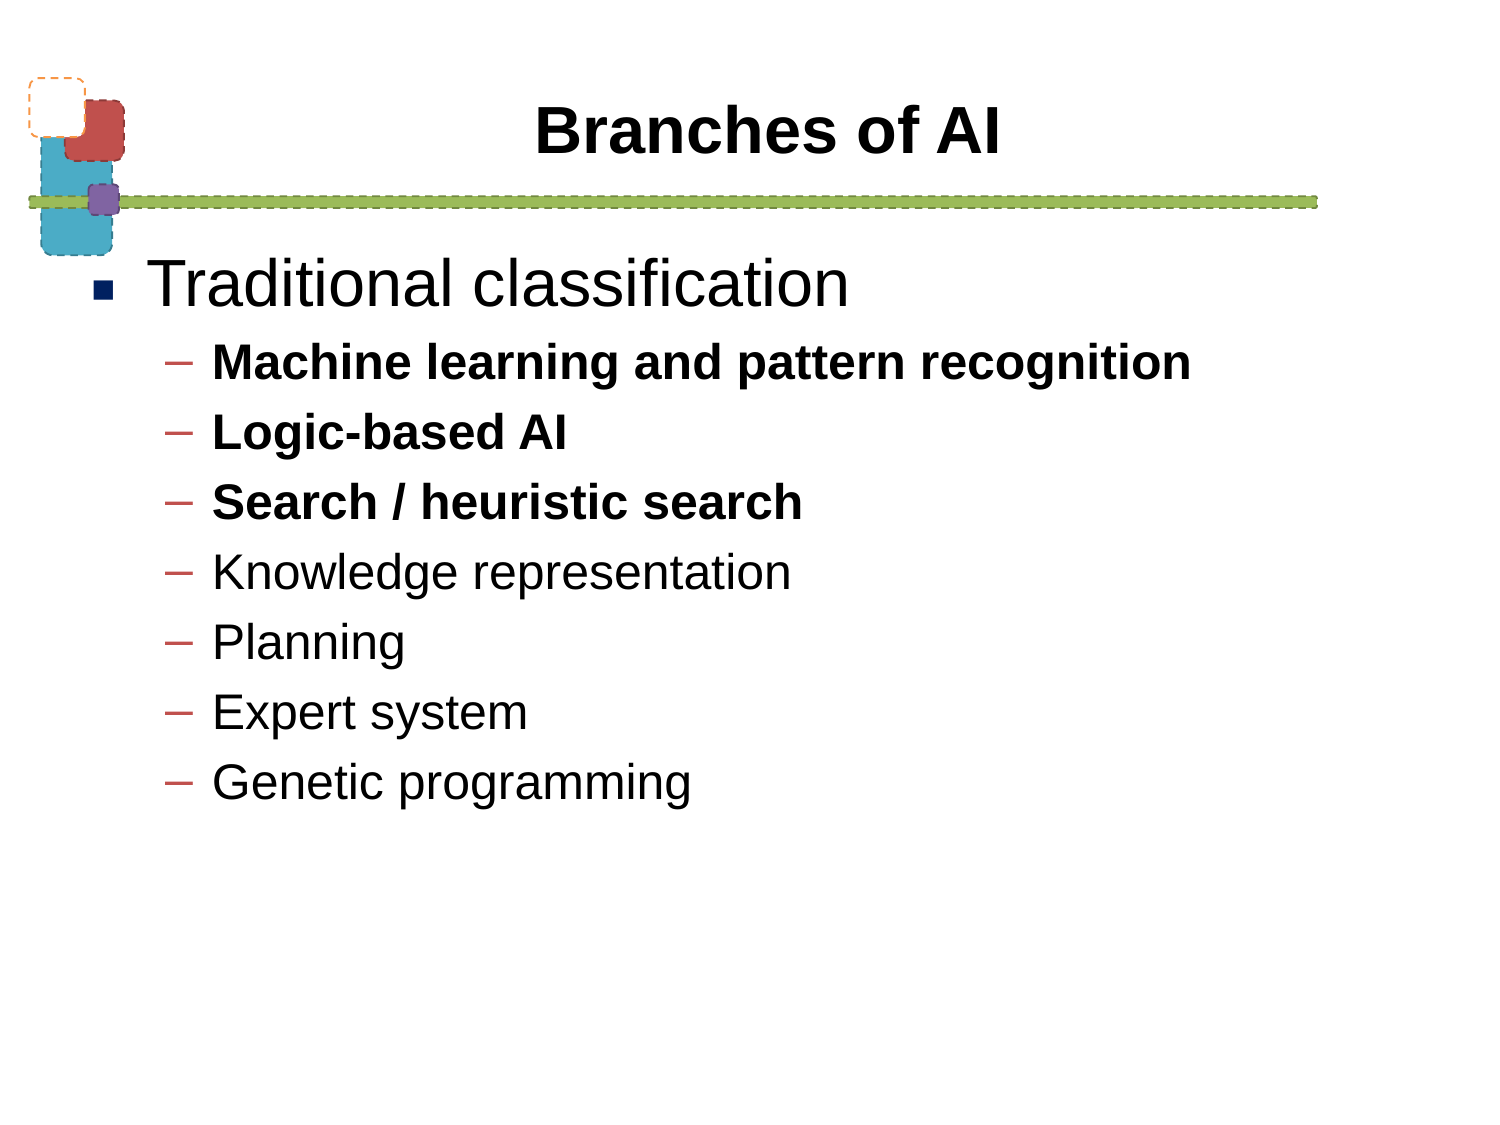

# Branches of AI
Traditional classification
Machine learning and pattern recognition
Logic-based AI
Search / heuristic search
Knowledge representation
Planning
Expert system
Genetic programming